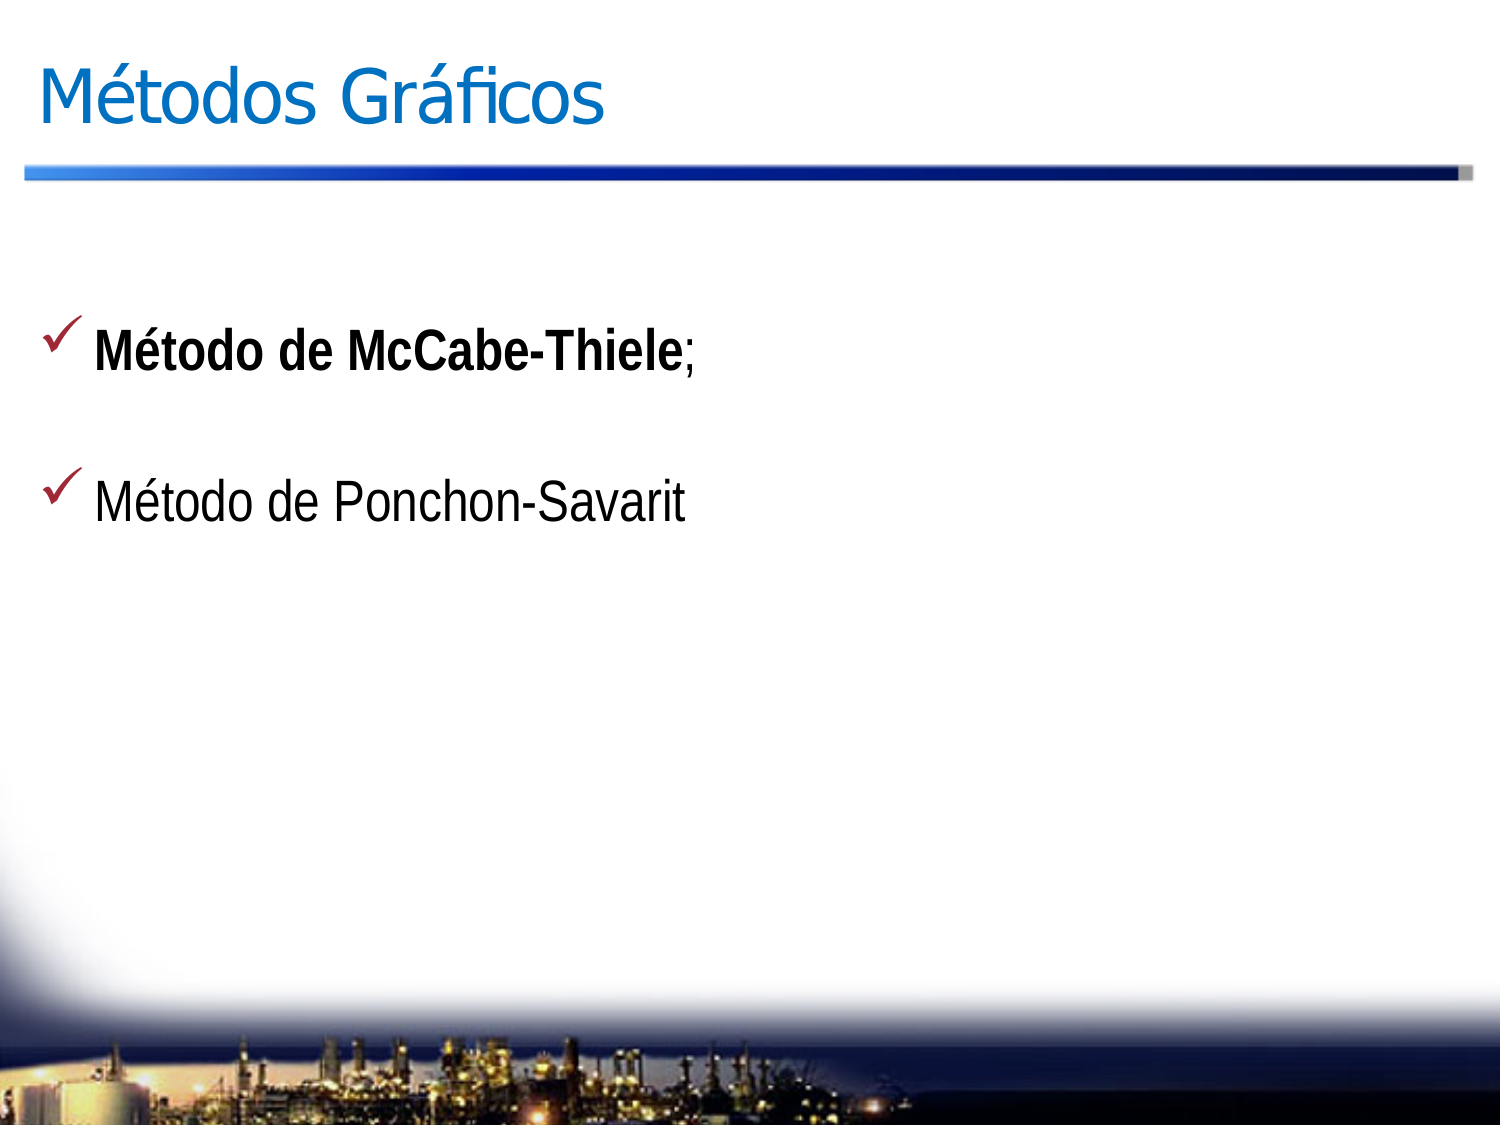

# Métodos Gráficos
Método de McCabe-Thiele;
Método de Ponchon-Savarit